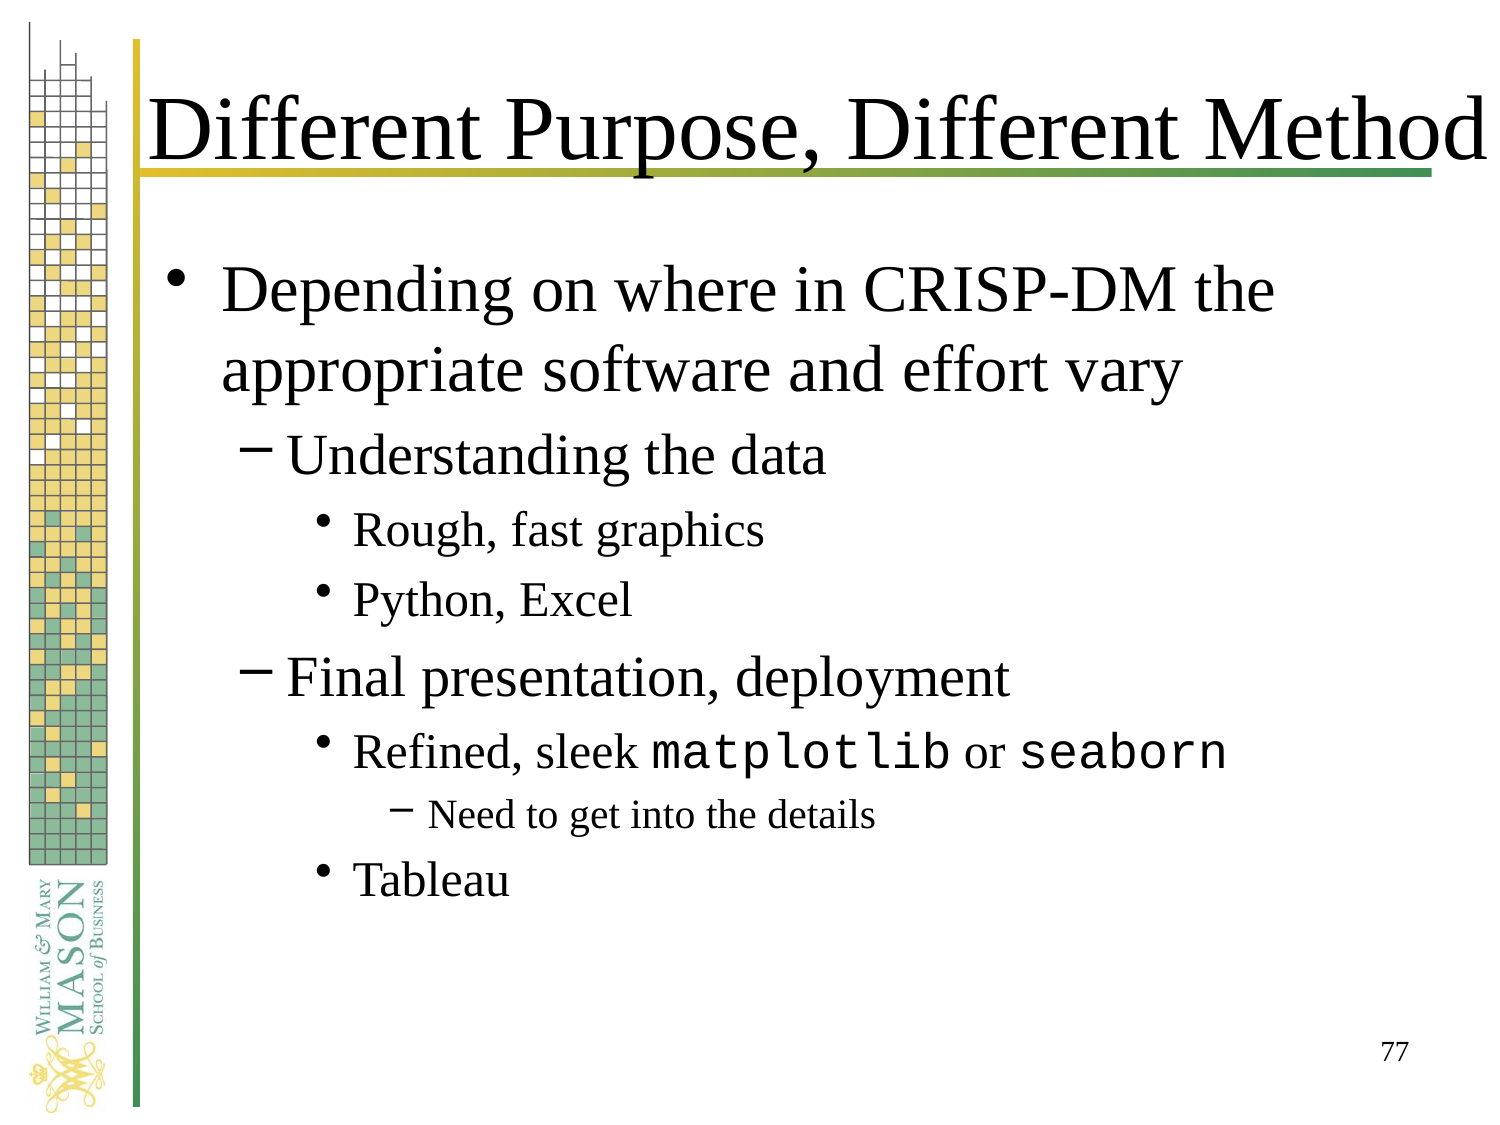

# Different Purpose, Different Method
Depending on where in CRISP-DM the appropriate software and effort vary
Understanding the data
Rough, fast graphics
Python, Excel
Final presentation, deployment
Refined, sleek matplotlib or seaborn
Need to get into the details
Tableau
77